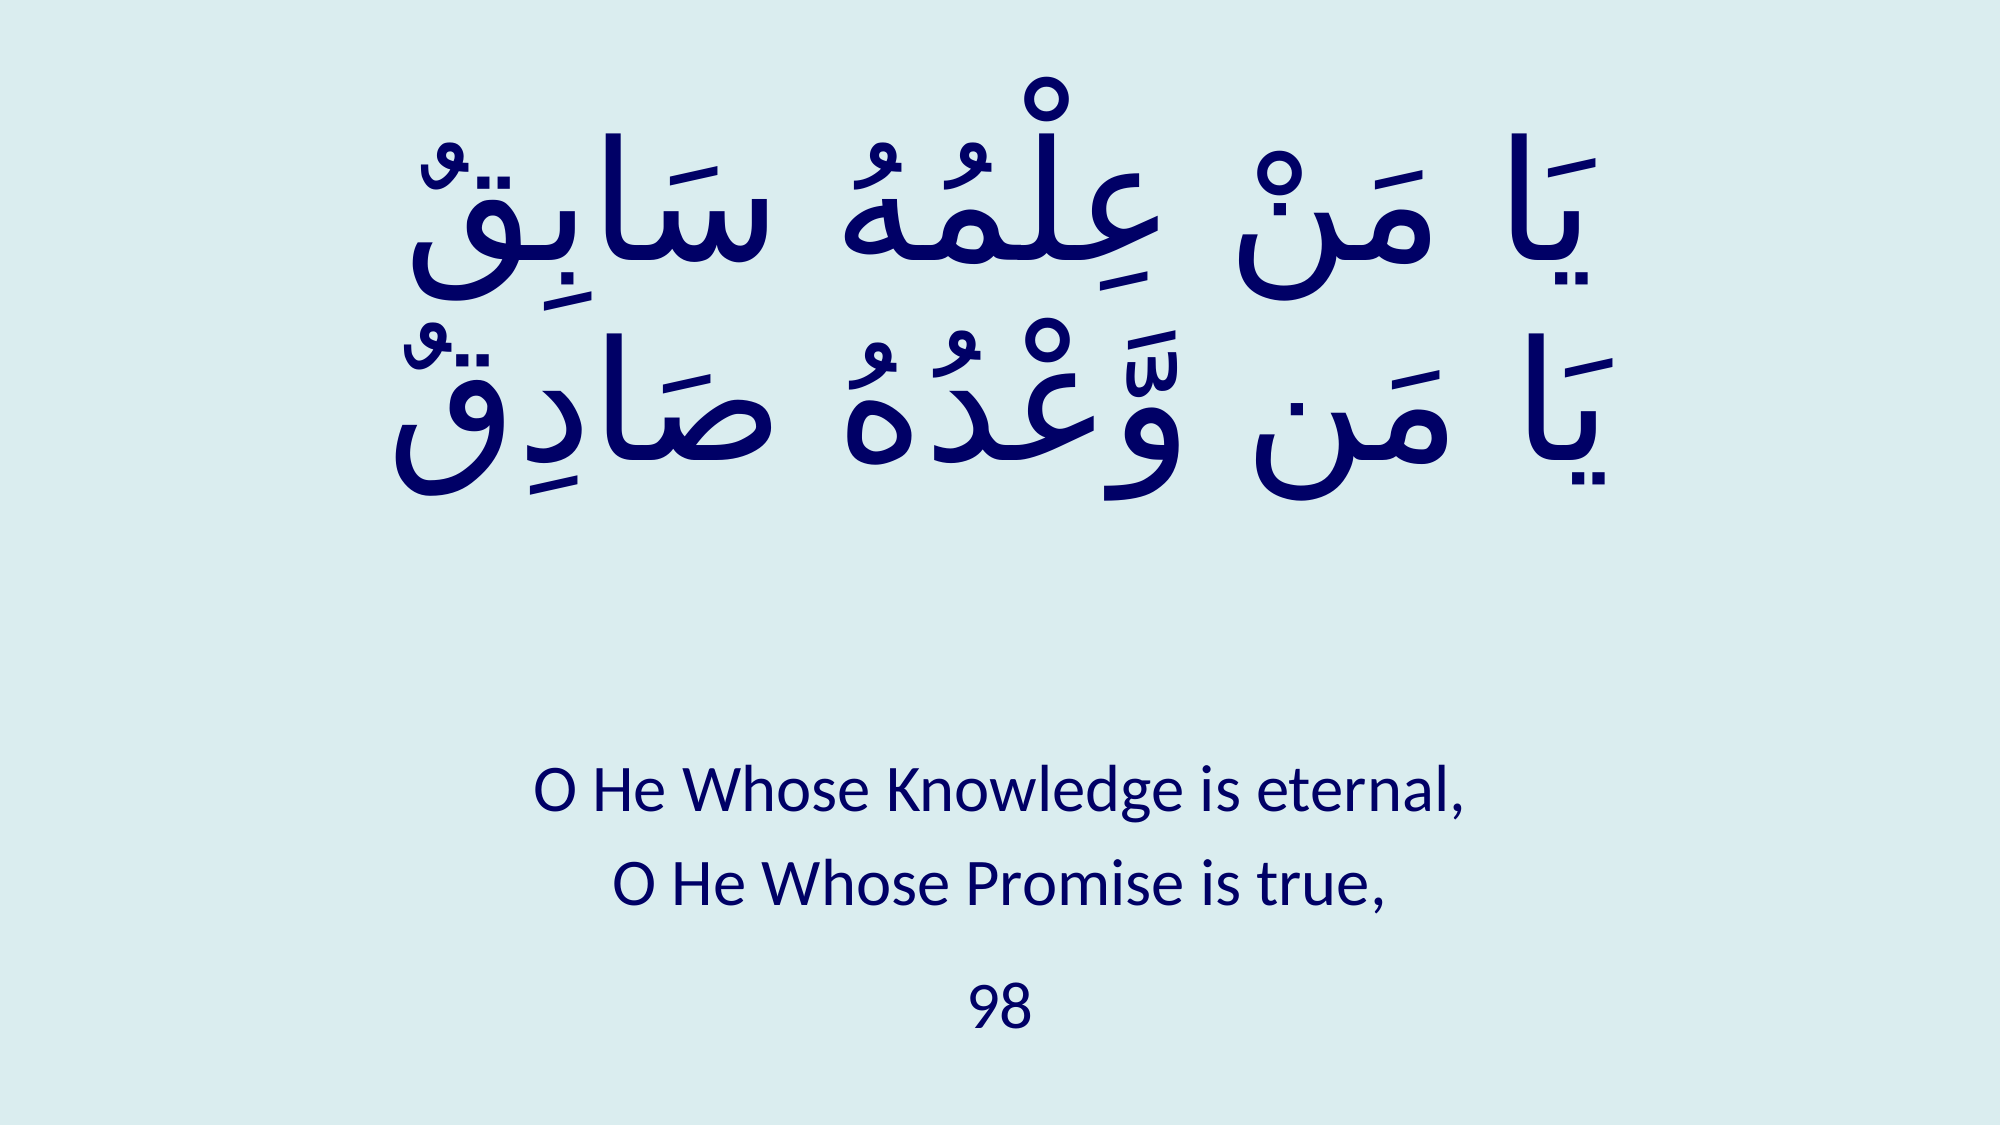

# يَا مَنْ عِلْمُهُ سَابِقٌ يَا مَن وَّعْدُهُ صَادِقٌ
O He Whose Knowledge is eternal,
O He Whose Promise is true,
98